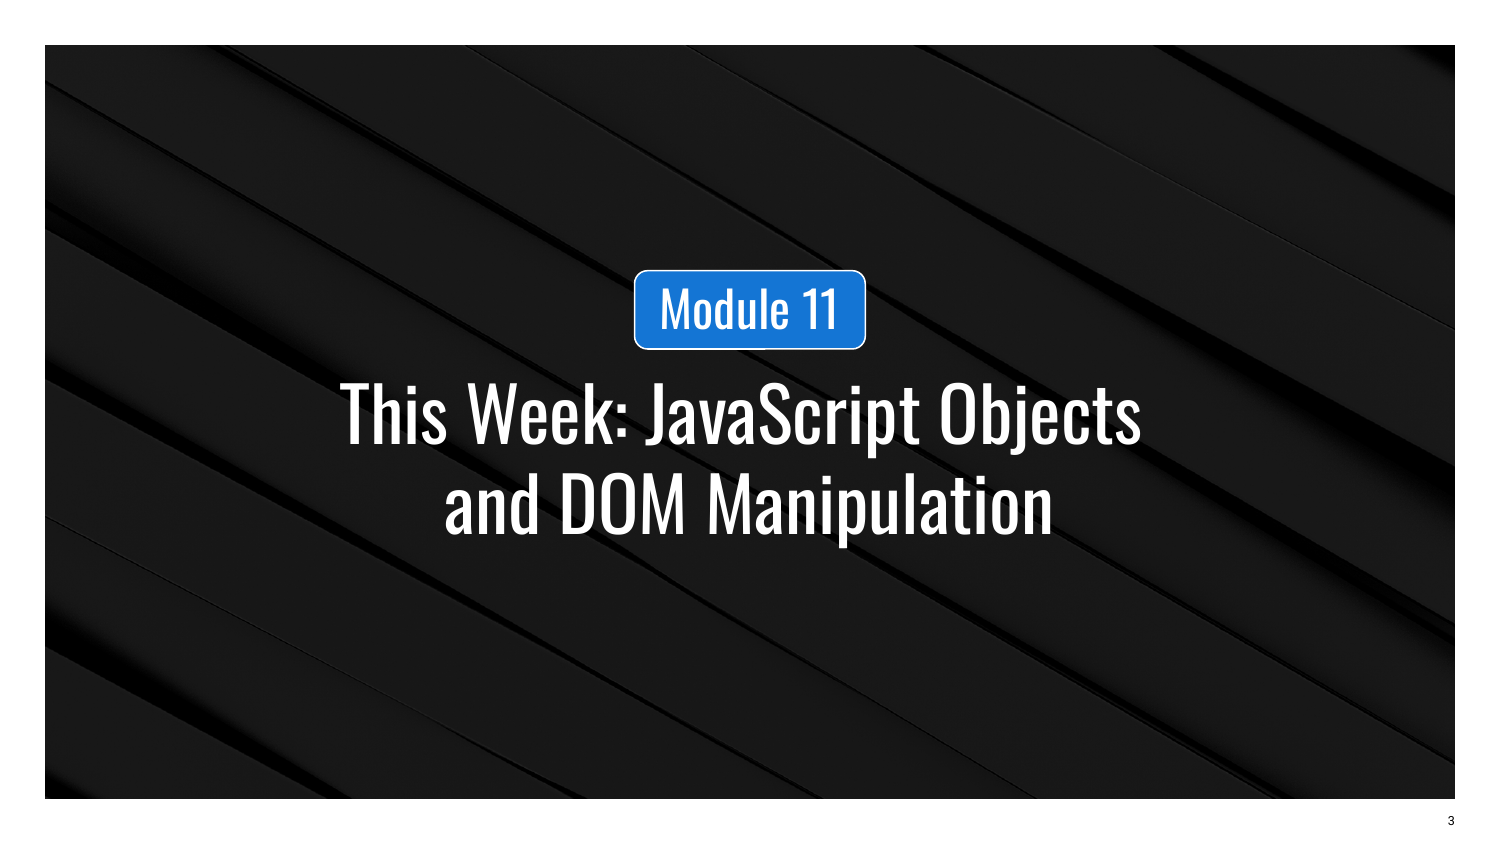

Module 11
# This Week: JavaScript Objects and DOM Manipulation